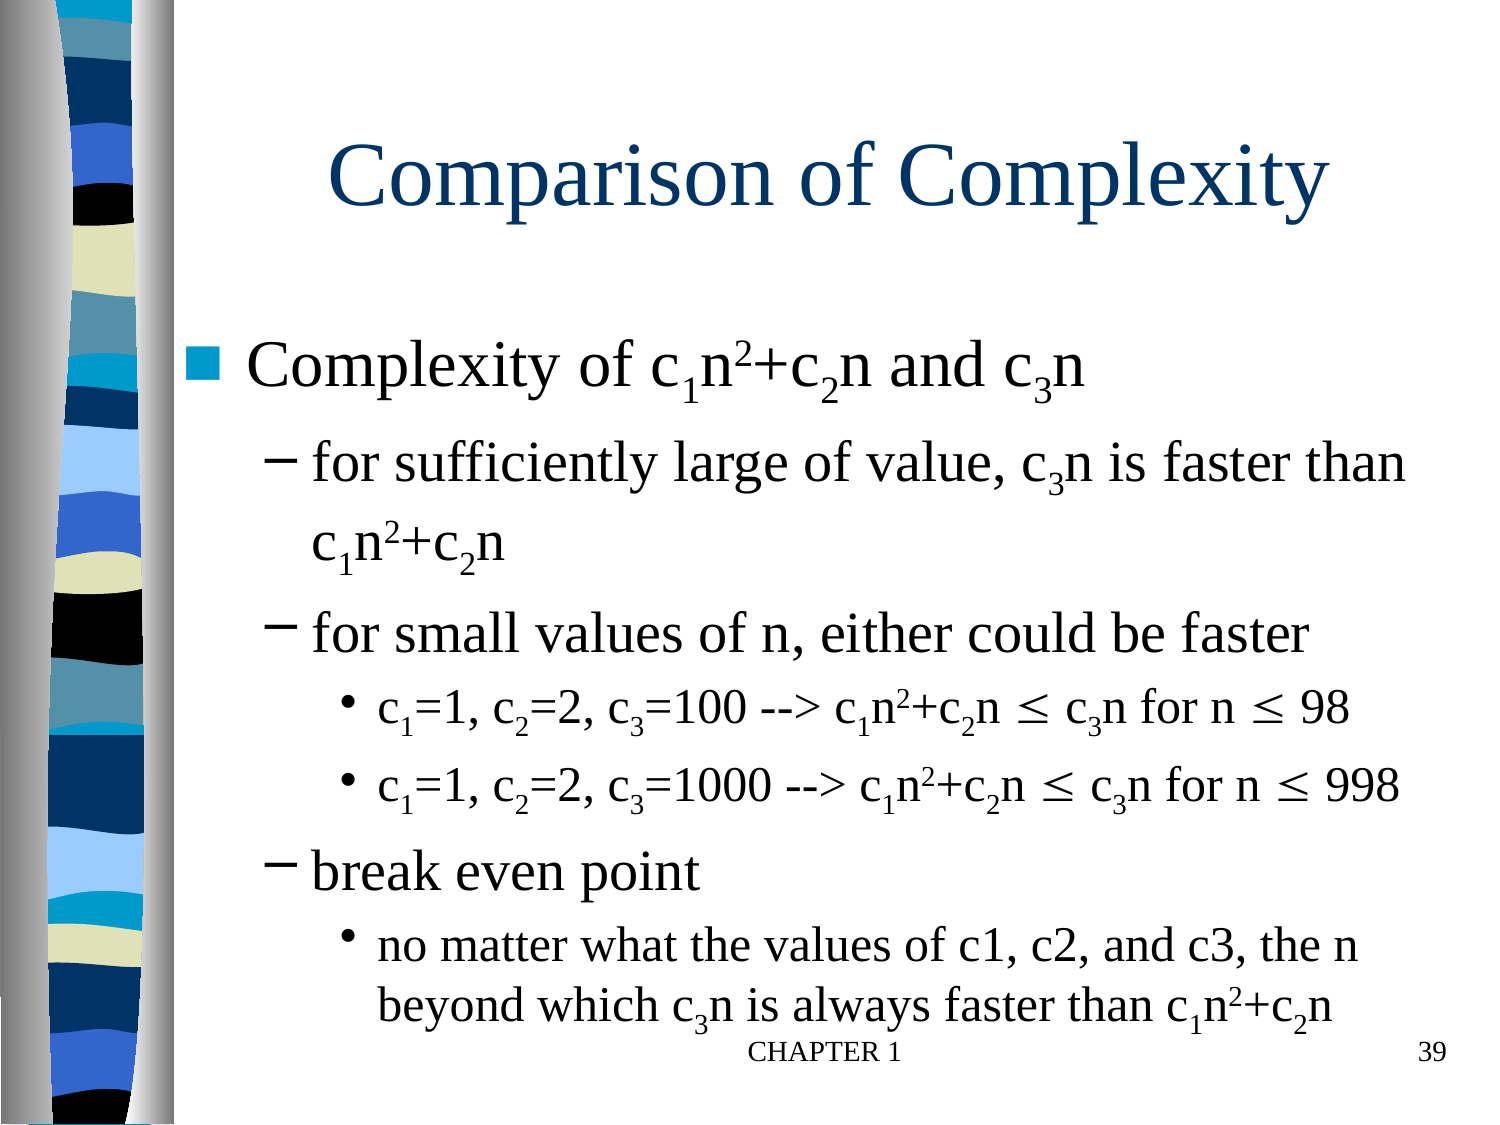

# Comparison of Complexity
Complexity of c1n2+c2n and c3n
for sufficiently large of value, c3n is faster than c1n2+c2n
for small values of n, either could be faster
c1=1, c2=2, c3=100 --> c1n2+c2n ≤ c3n for n ≤ 98
c1=1, c2=2, c3=1000 --> c1n2+c2n ≤ c3n for n ≤ 998
break even point
no matter what the values of c1, c2, and c3, the n beyond which c3n is always faster than c1n2+c2n
CHAPTER 1
39